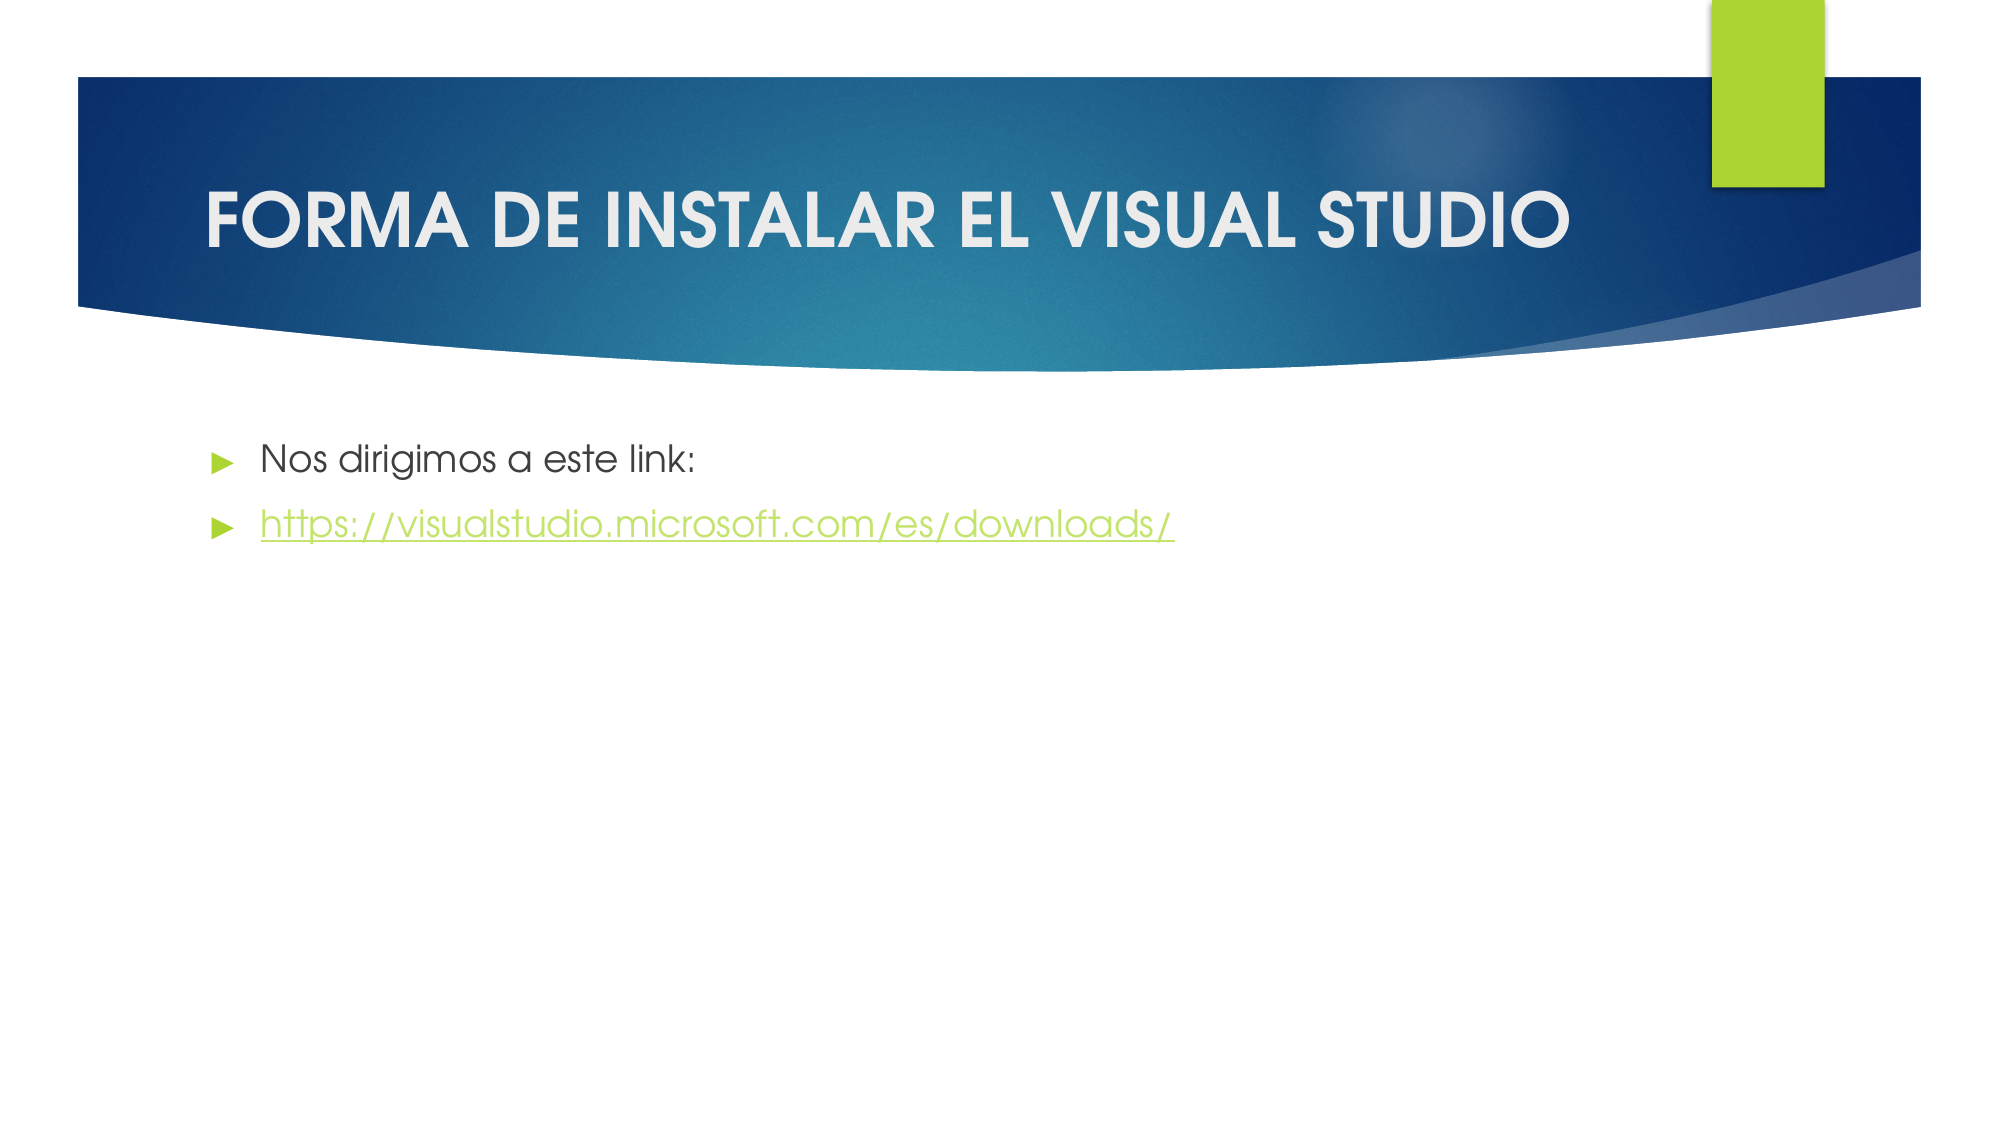

# FORMA DE INSTALAR EL VISUAL STUDIO
Nos dirigimos a este link:
https://visualstudio.microsoft.com/es/downloads/